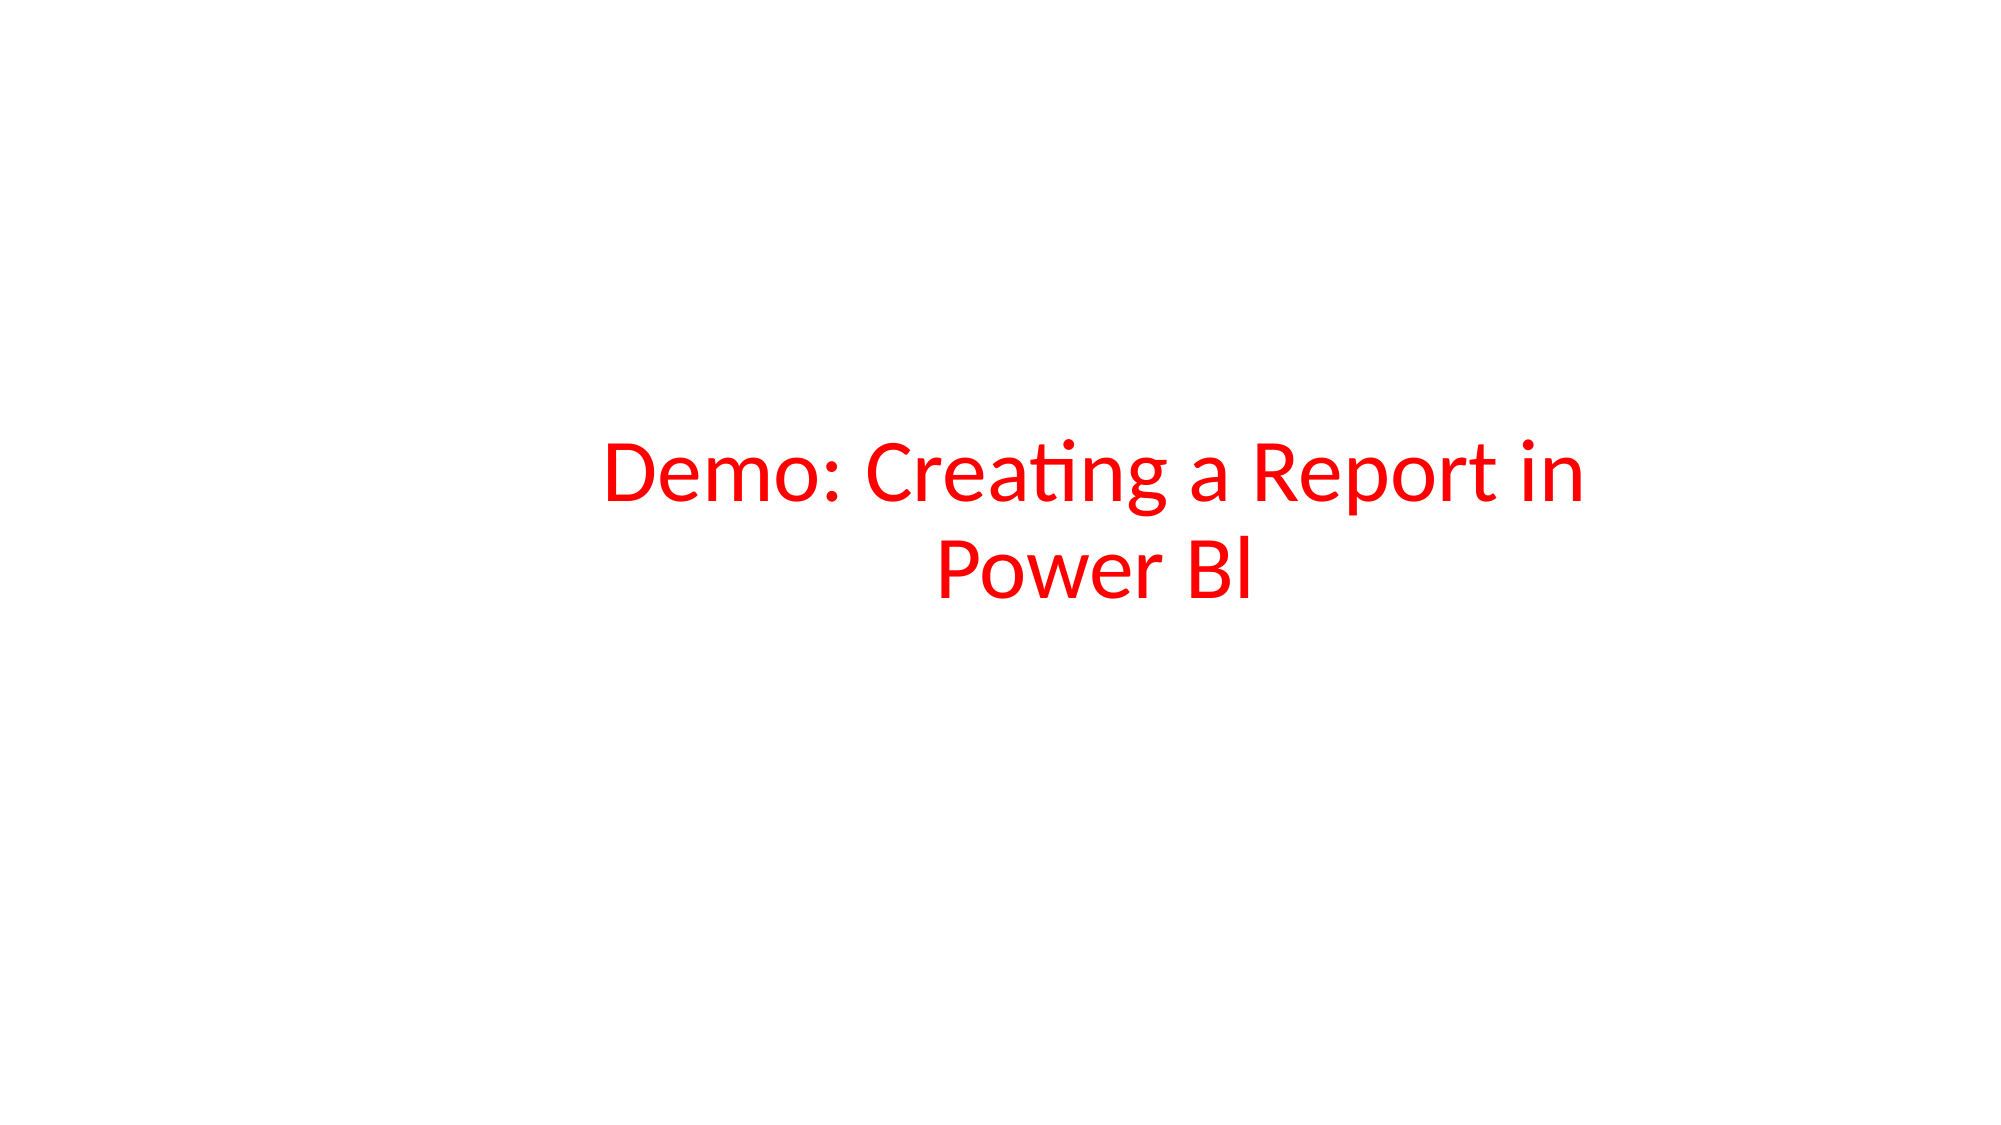

# Demo: Creating a Report in Power Bl